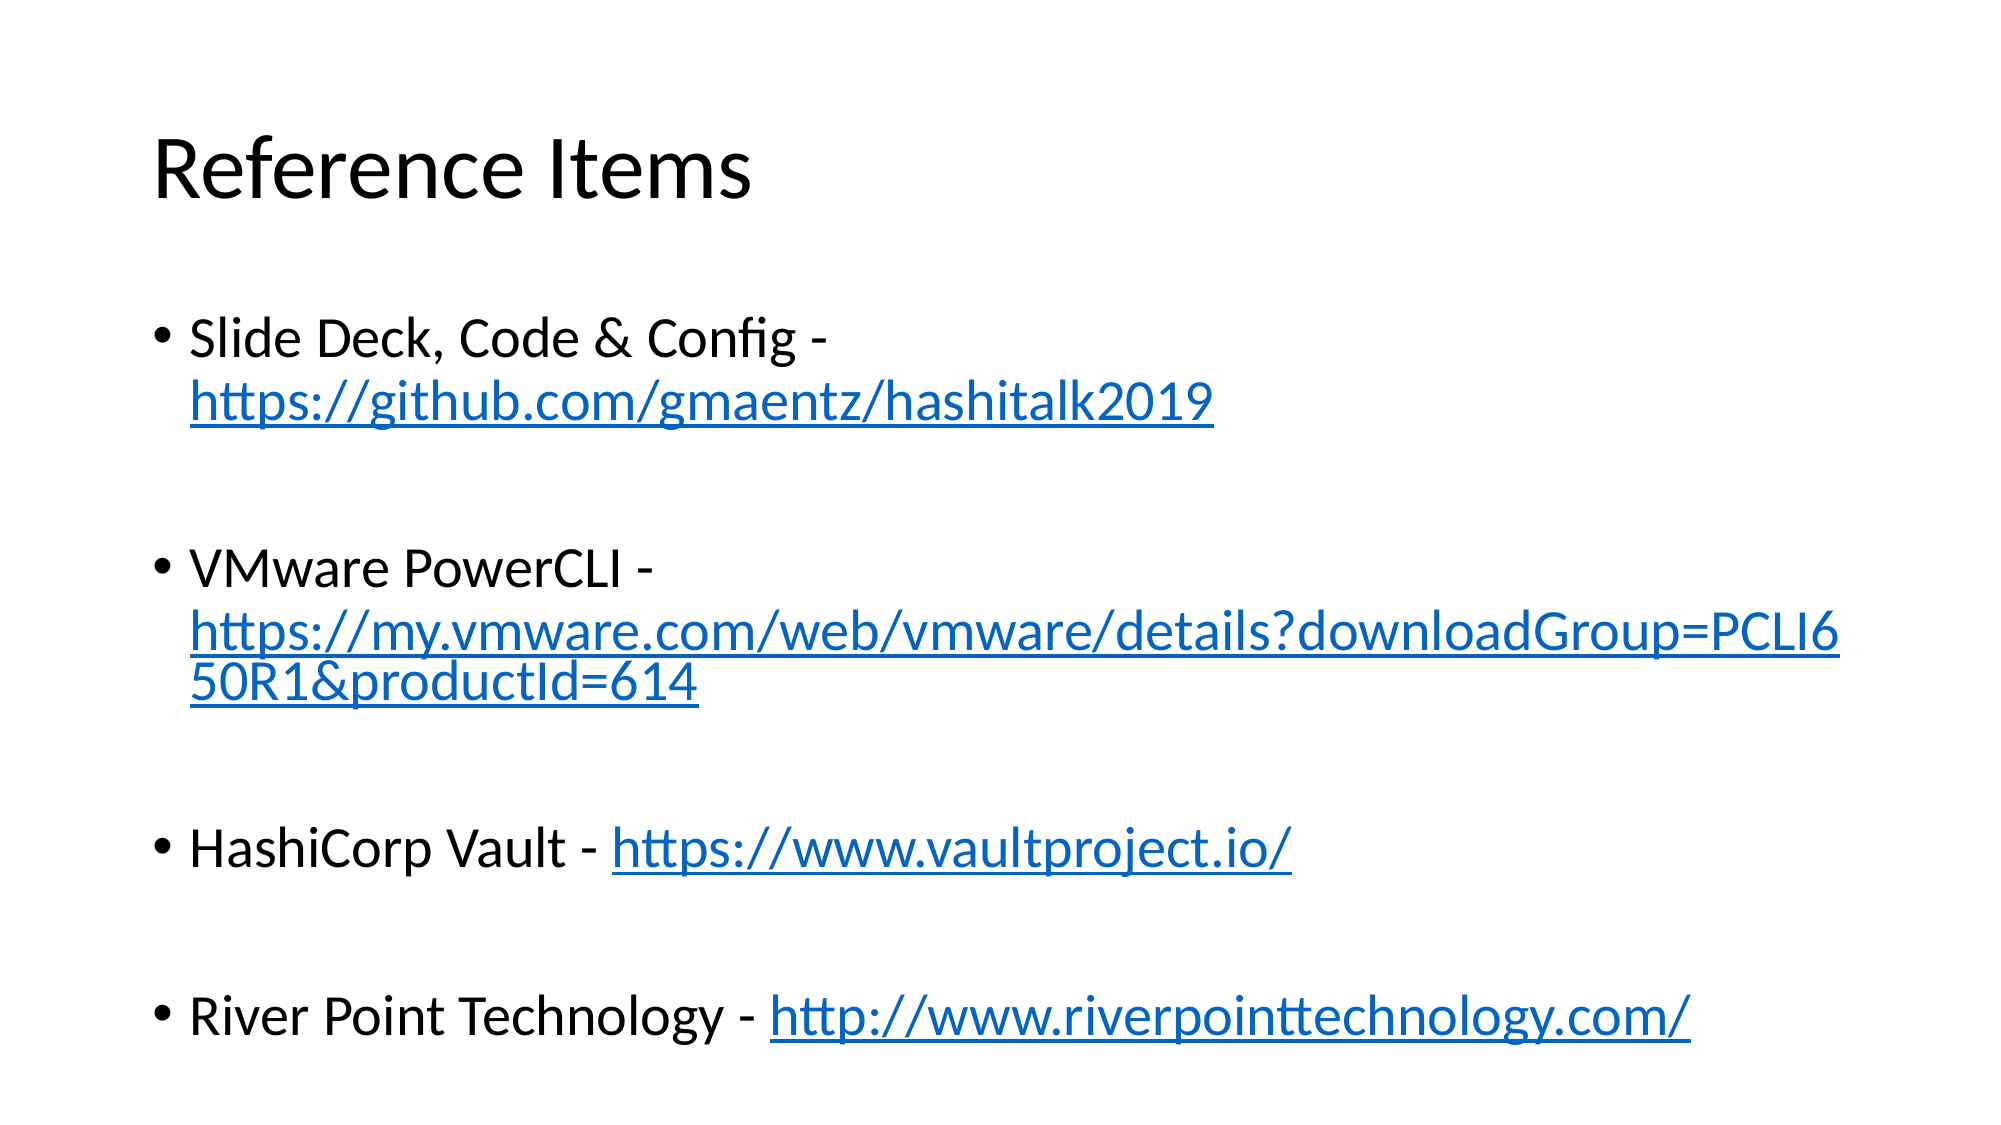

# Reference Items
Slide Deck, Code & Config - https://github.com/gmaentz/hashitalk2019

VMware PowerCLI - https://my.vmware.com/web/vmware/details?downloadGroup=PCLI650R1&productId=614

HashiCorp Vault - https://www.vaultproject.io/

River Point Technology - http://www.riverpointtechnology.com/